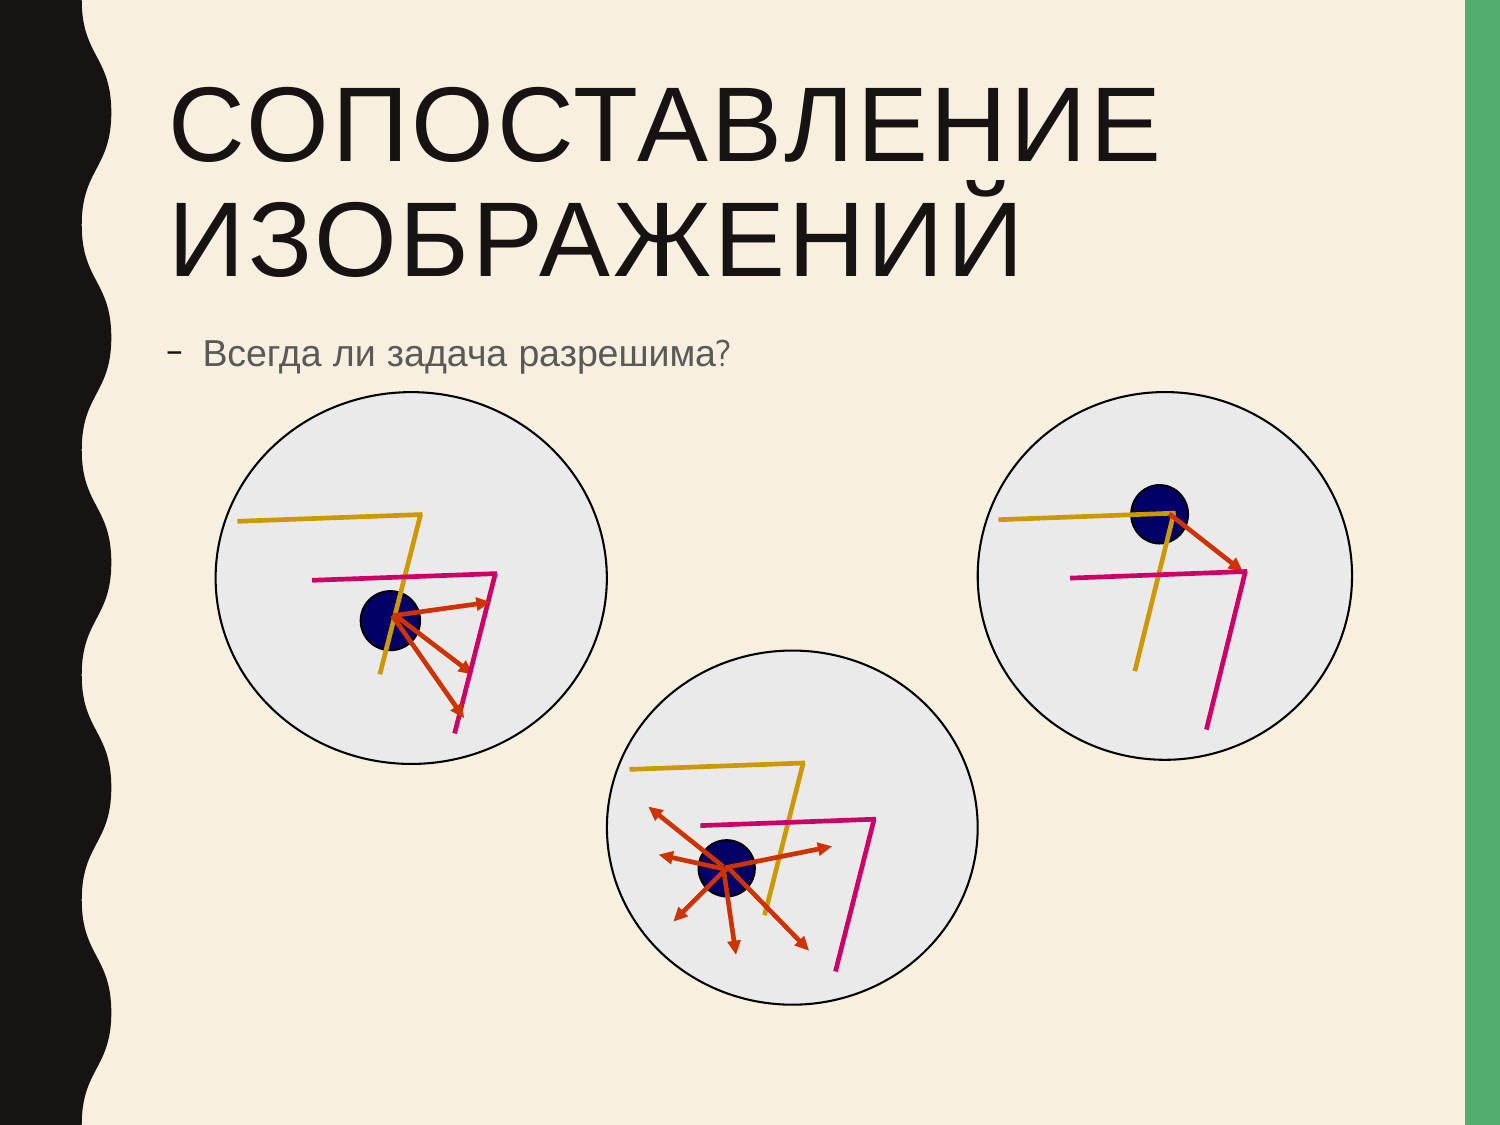

# Сопоставление изображений
Всегда ли задача разрешима?